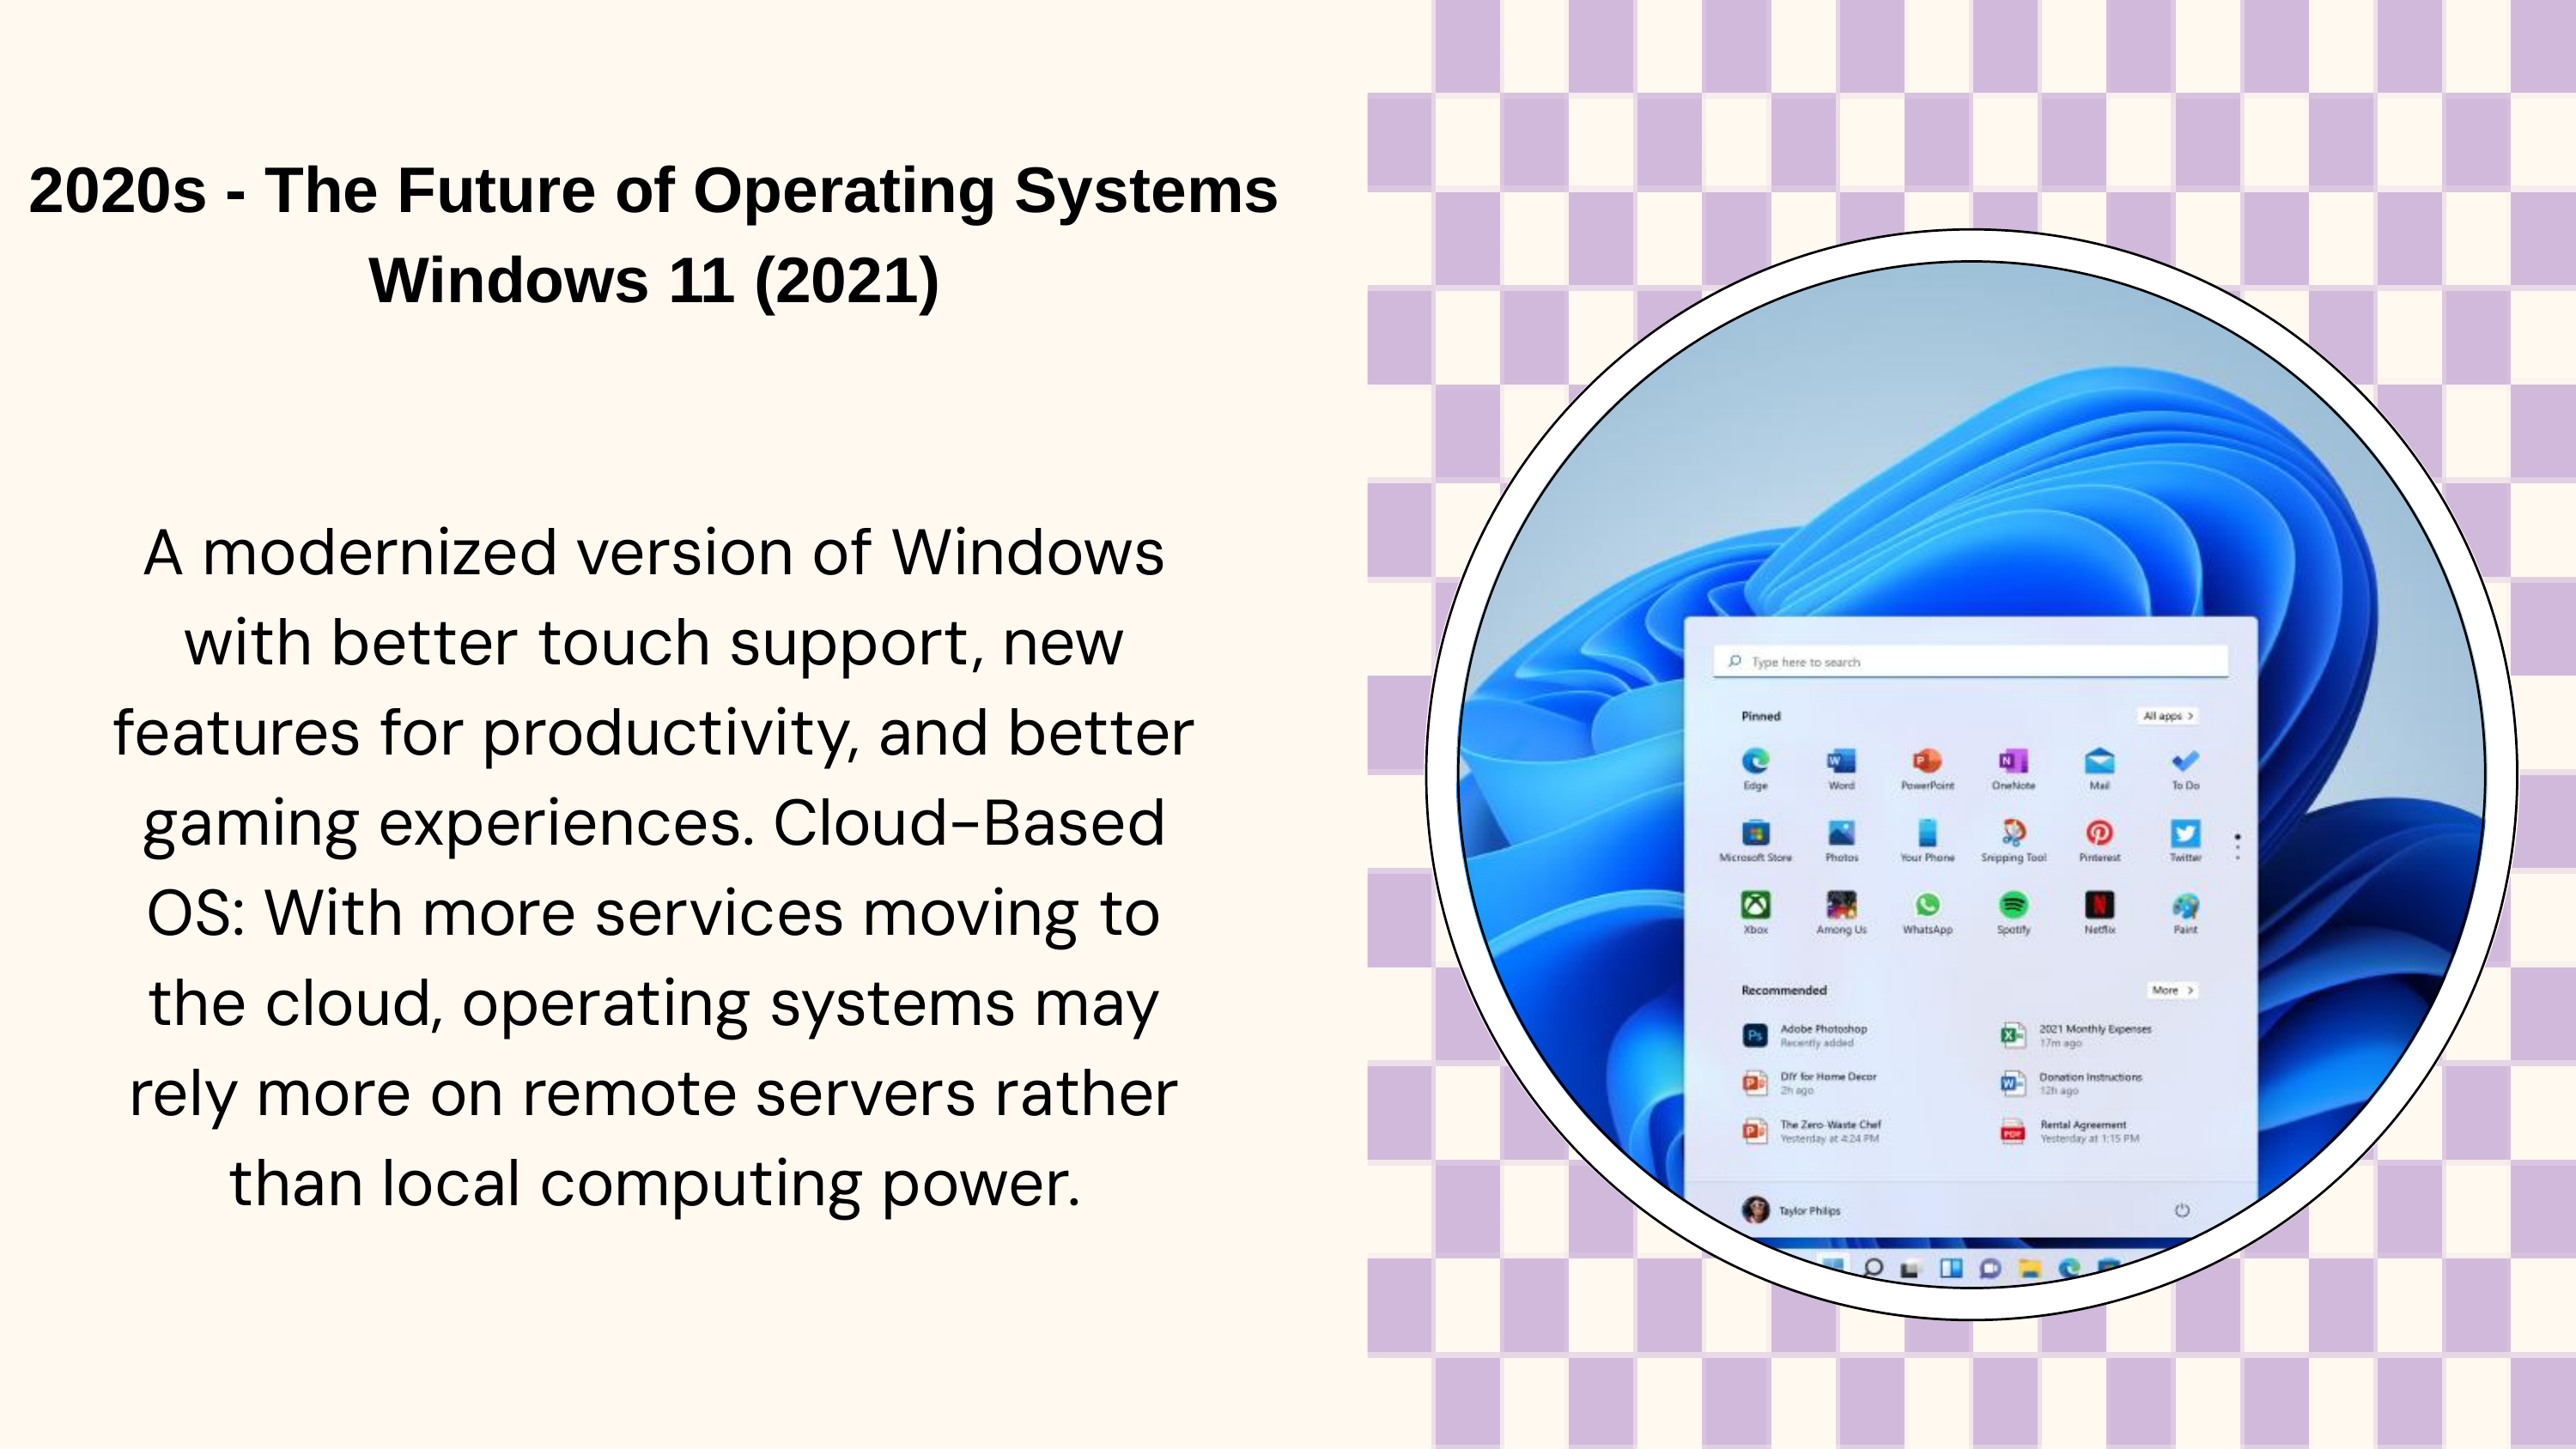

2020s - The Future of Operating Systems Windows 11 (2021)

A modernized version of Windows with better touch support, new features for productivity, and better gaming experiences. Cloud-Based OS: With more services moving to the cloud, operating systems may rely more on remote servers rather than local computing power.